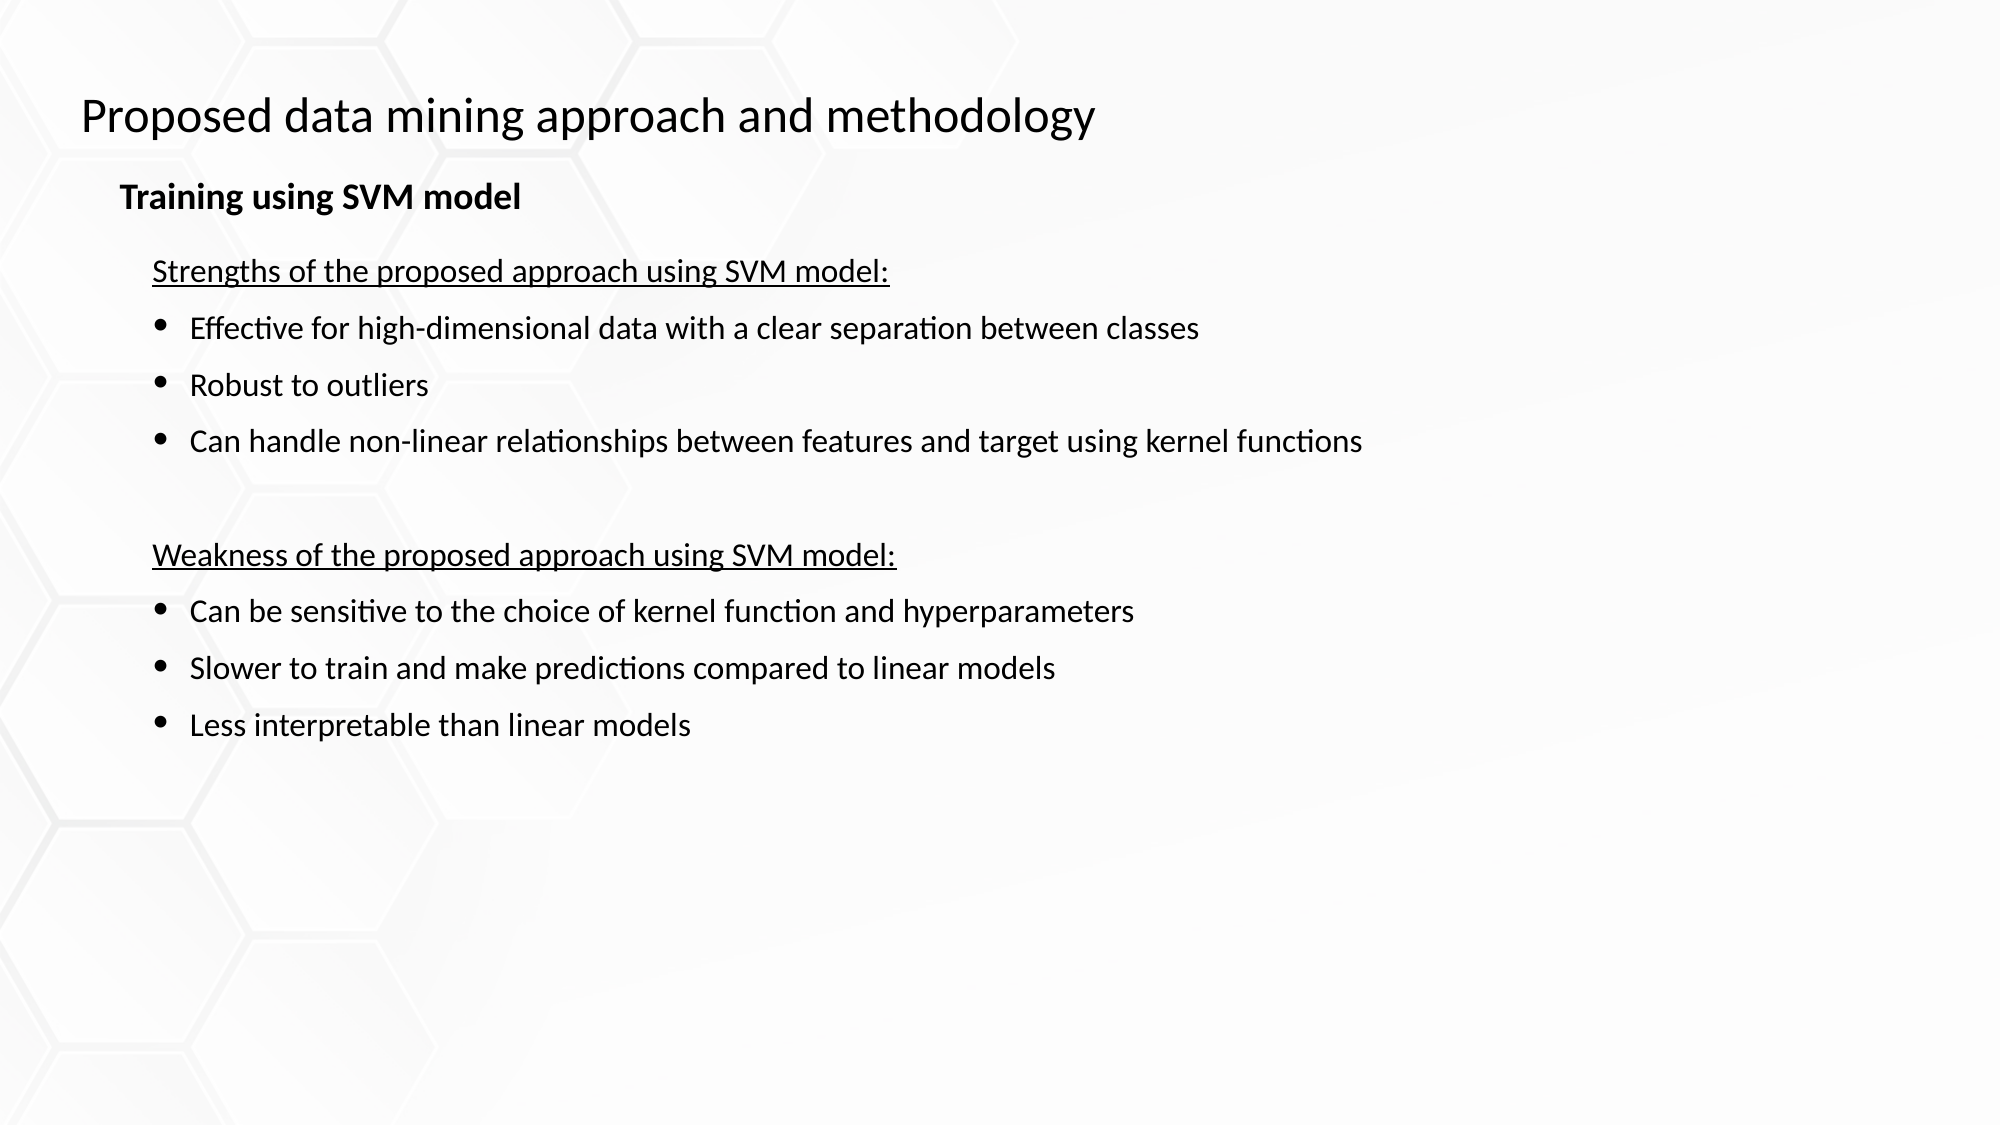

# Proposed data mining approach and methodology
Training using SVM model

Strengths of the proposed approach using SVM model:
Effective for high-dimensional data with a clear separation between classes
Robust to outliers
Can handle non-linear relationships between features and target using kernel functions

Weakness of the proposed approach using SVM model:
Can be sensitive to the choice of kernel function and hyperparameters
Slower to train and make predictions compared to linear models
Less interpretable than linear models